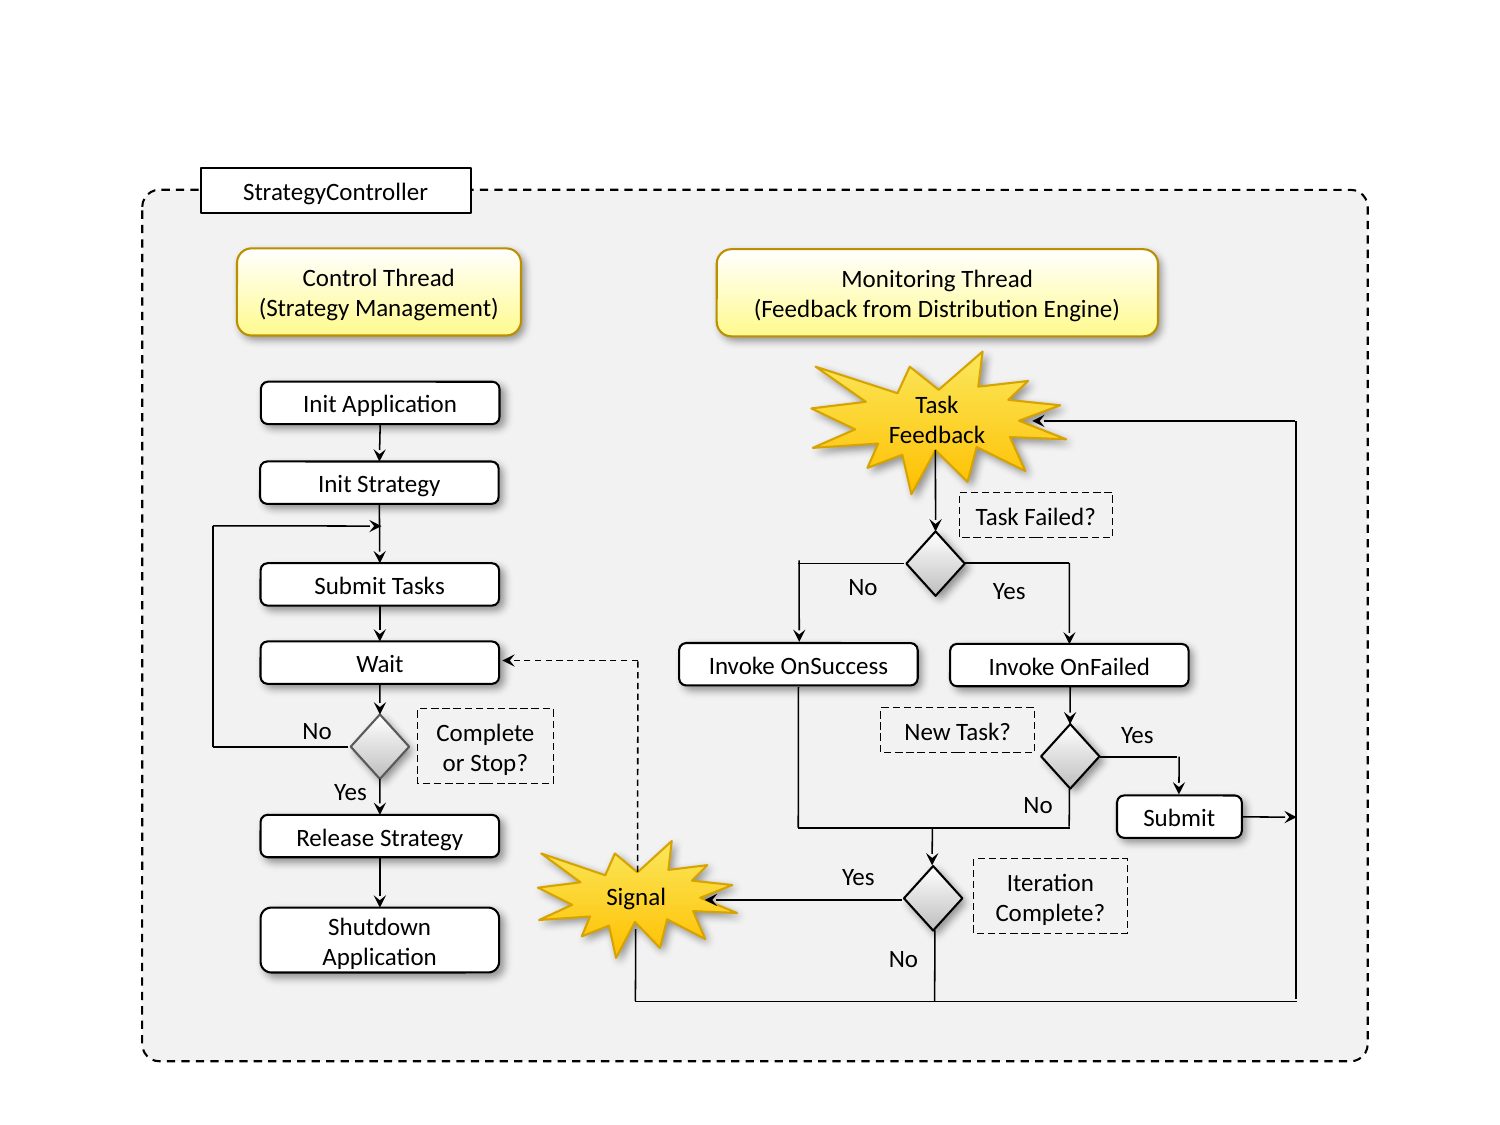

StrategyController

Control Thread
(Strategy Management)
Monitoring Thread
(Feedback from Distribution Engine)
Task Feedback
Init Application
Init Strategy
Task Failed?

No
Submit Tasks
Yes
Wait
Invoke OnSuccess
Invoke OnFailed
No
New Task?
Complete or Stop?
Yes

Yes
No
Submit
Release Strategy
Signal
Yes
Iteration Complete?

Shutdown Application
No